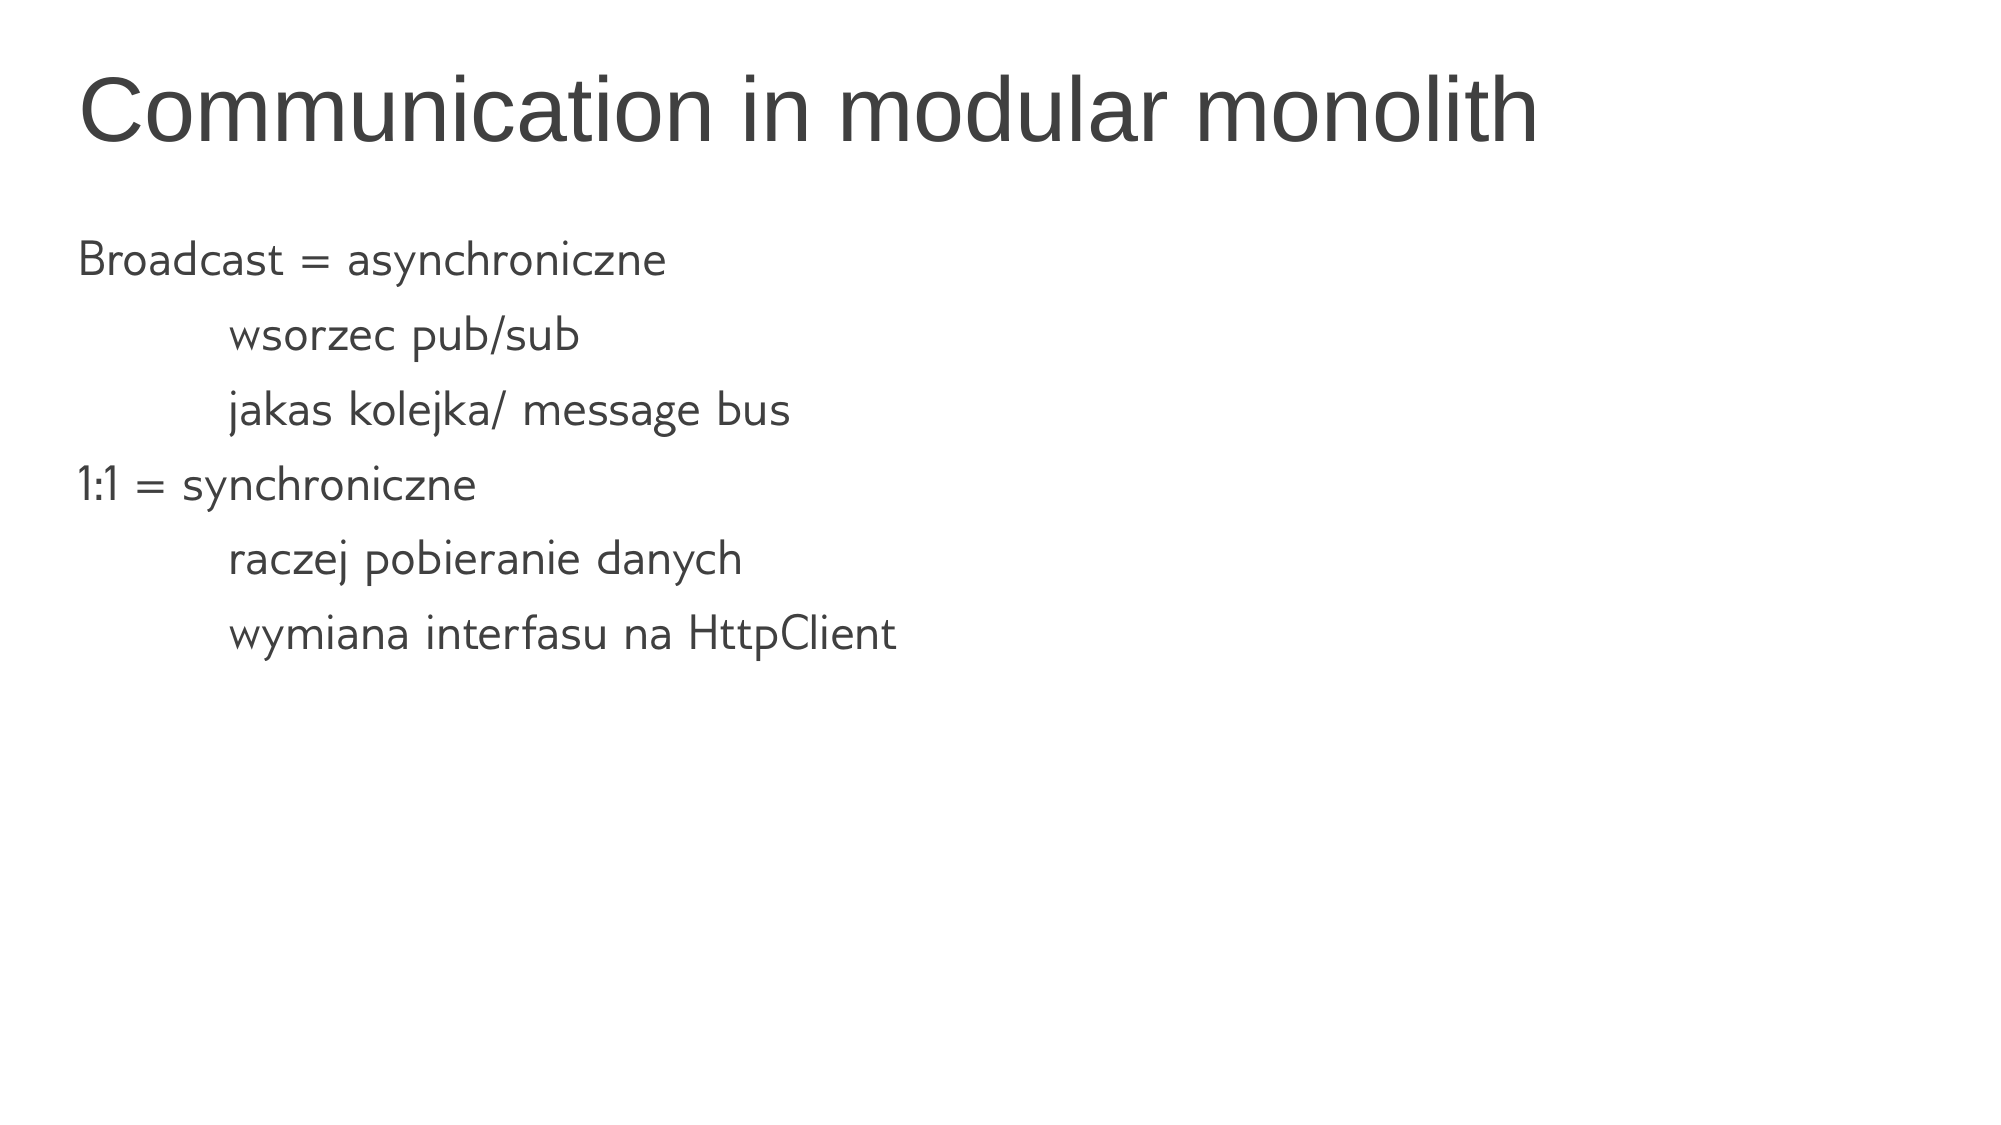

# Communication in modular monolith

Broadcast = asynchroniczne
	wsorzec pub/sub
	jakas kolejka/ message bus
1:1 = synchroniczne
	raczej pobieranie danych
	wymiana interfasu na HttpClient